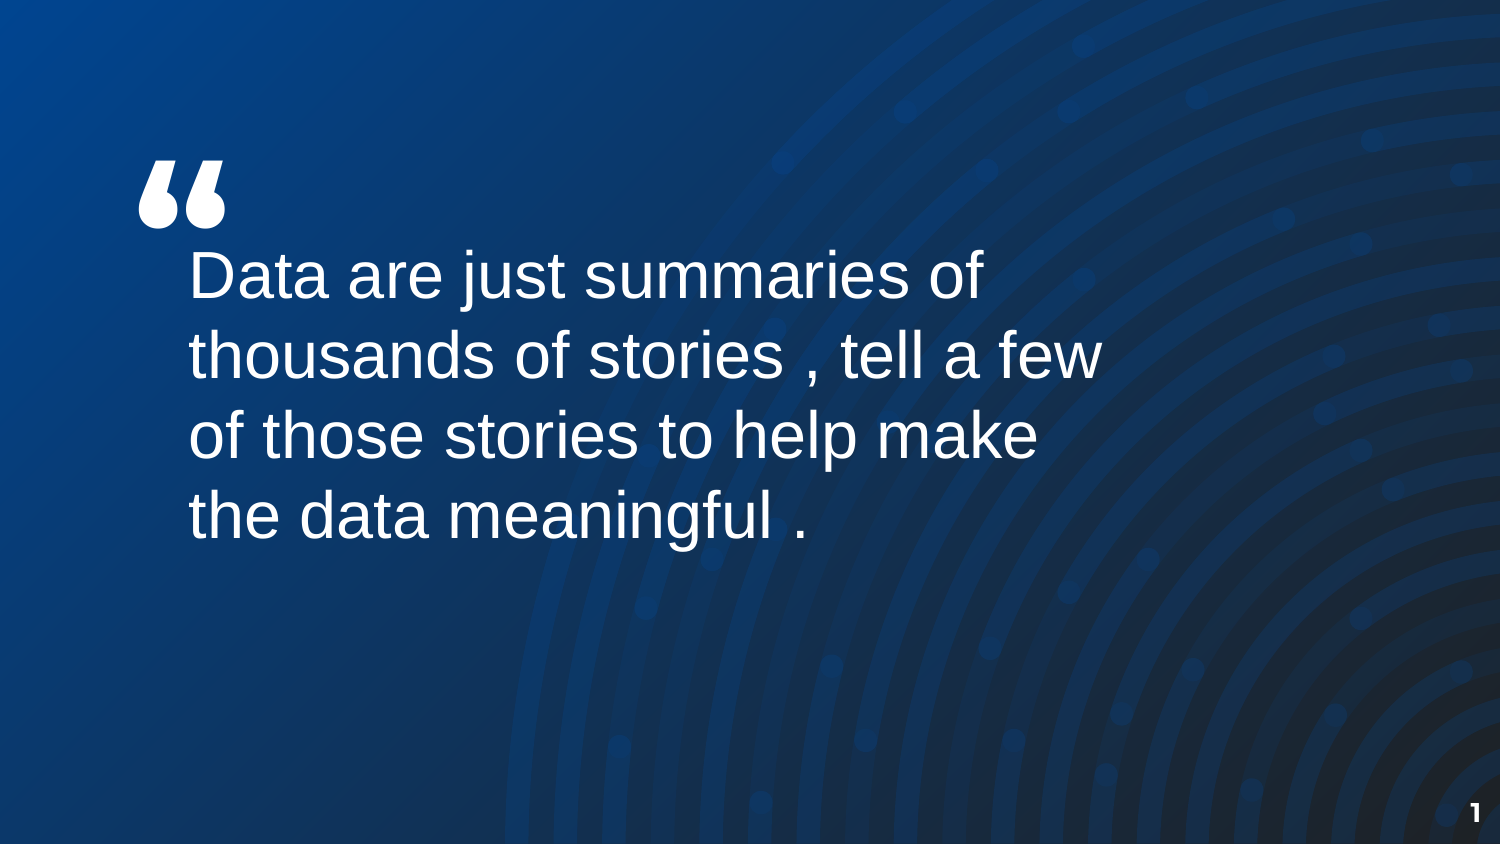

Data are just summaries of thousands of stories , tell a few of those stories to help make the data meaningful .
1